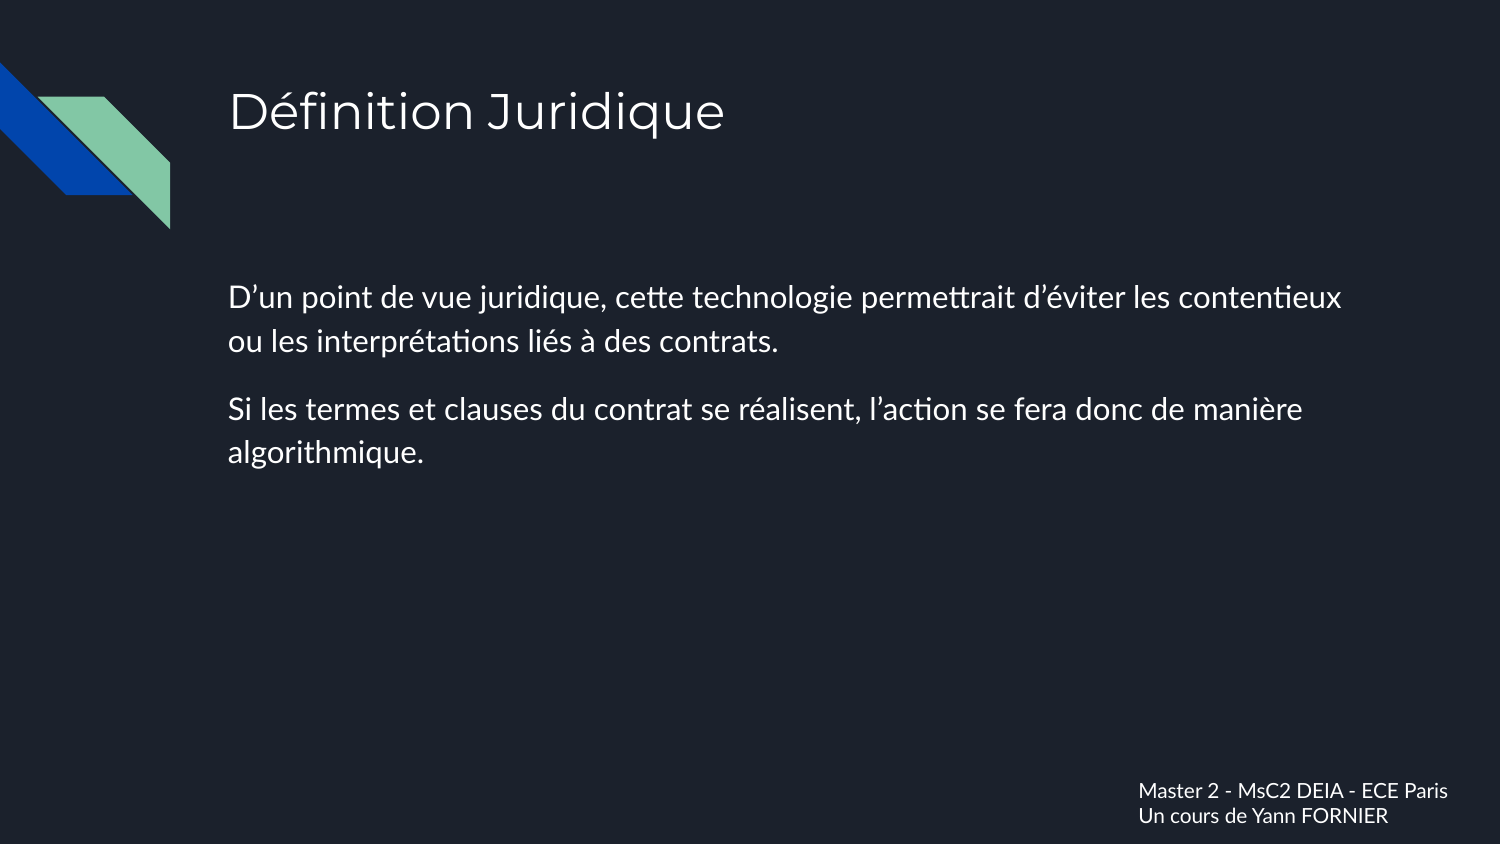

# Définition Juridique
D’un point de vue juridique, cette technologie permettrait d’éviter les contentieux ou les interprétations liés à des contrats.
Si les termes et clauses du contrat se réalisent, l’action se fera donc de manière algorithmique.
Master 2 - MsC2 DEIA - ECE Paris
Un cours de Yann FORNIER